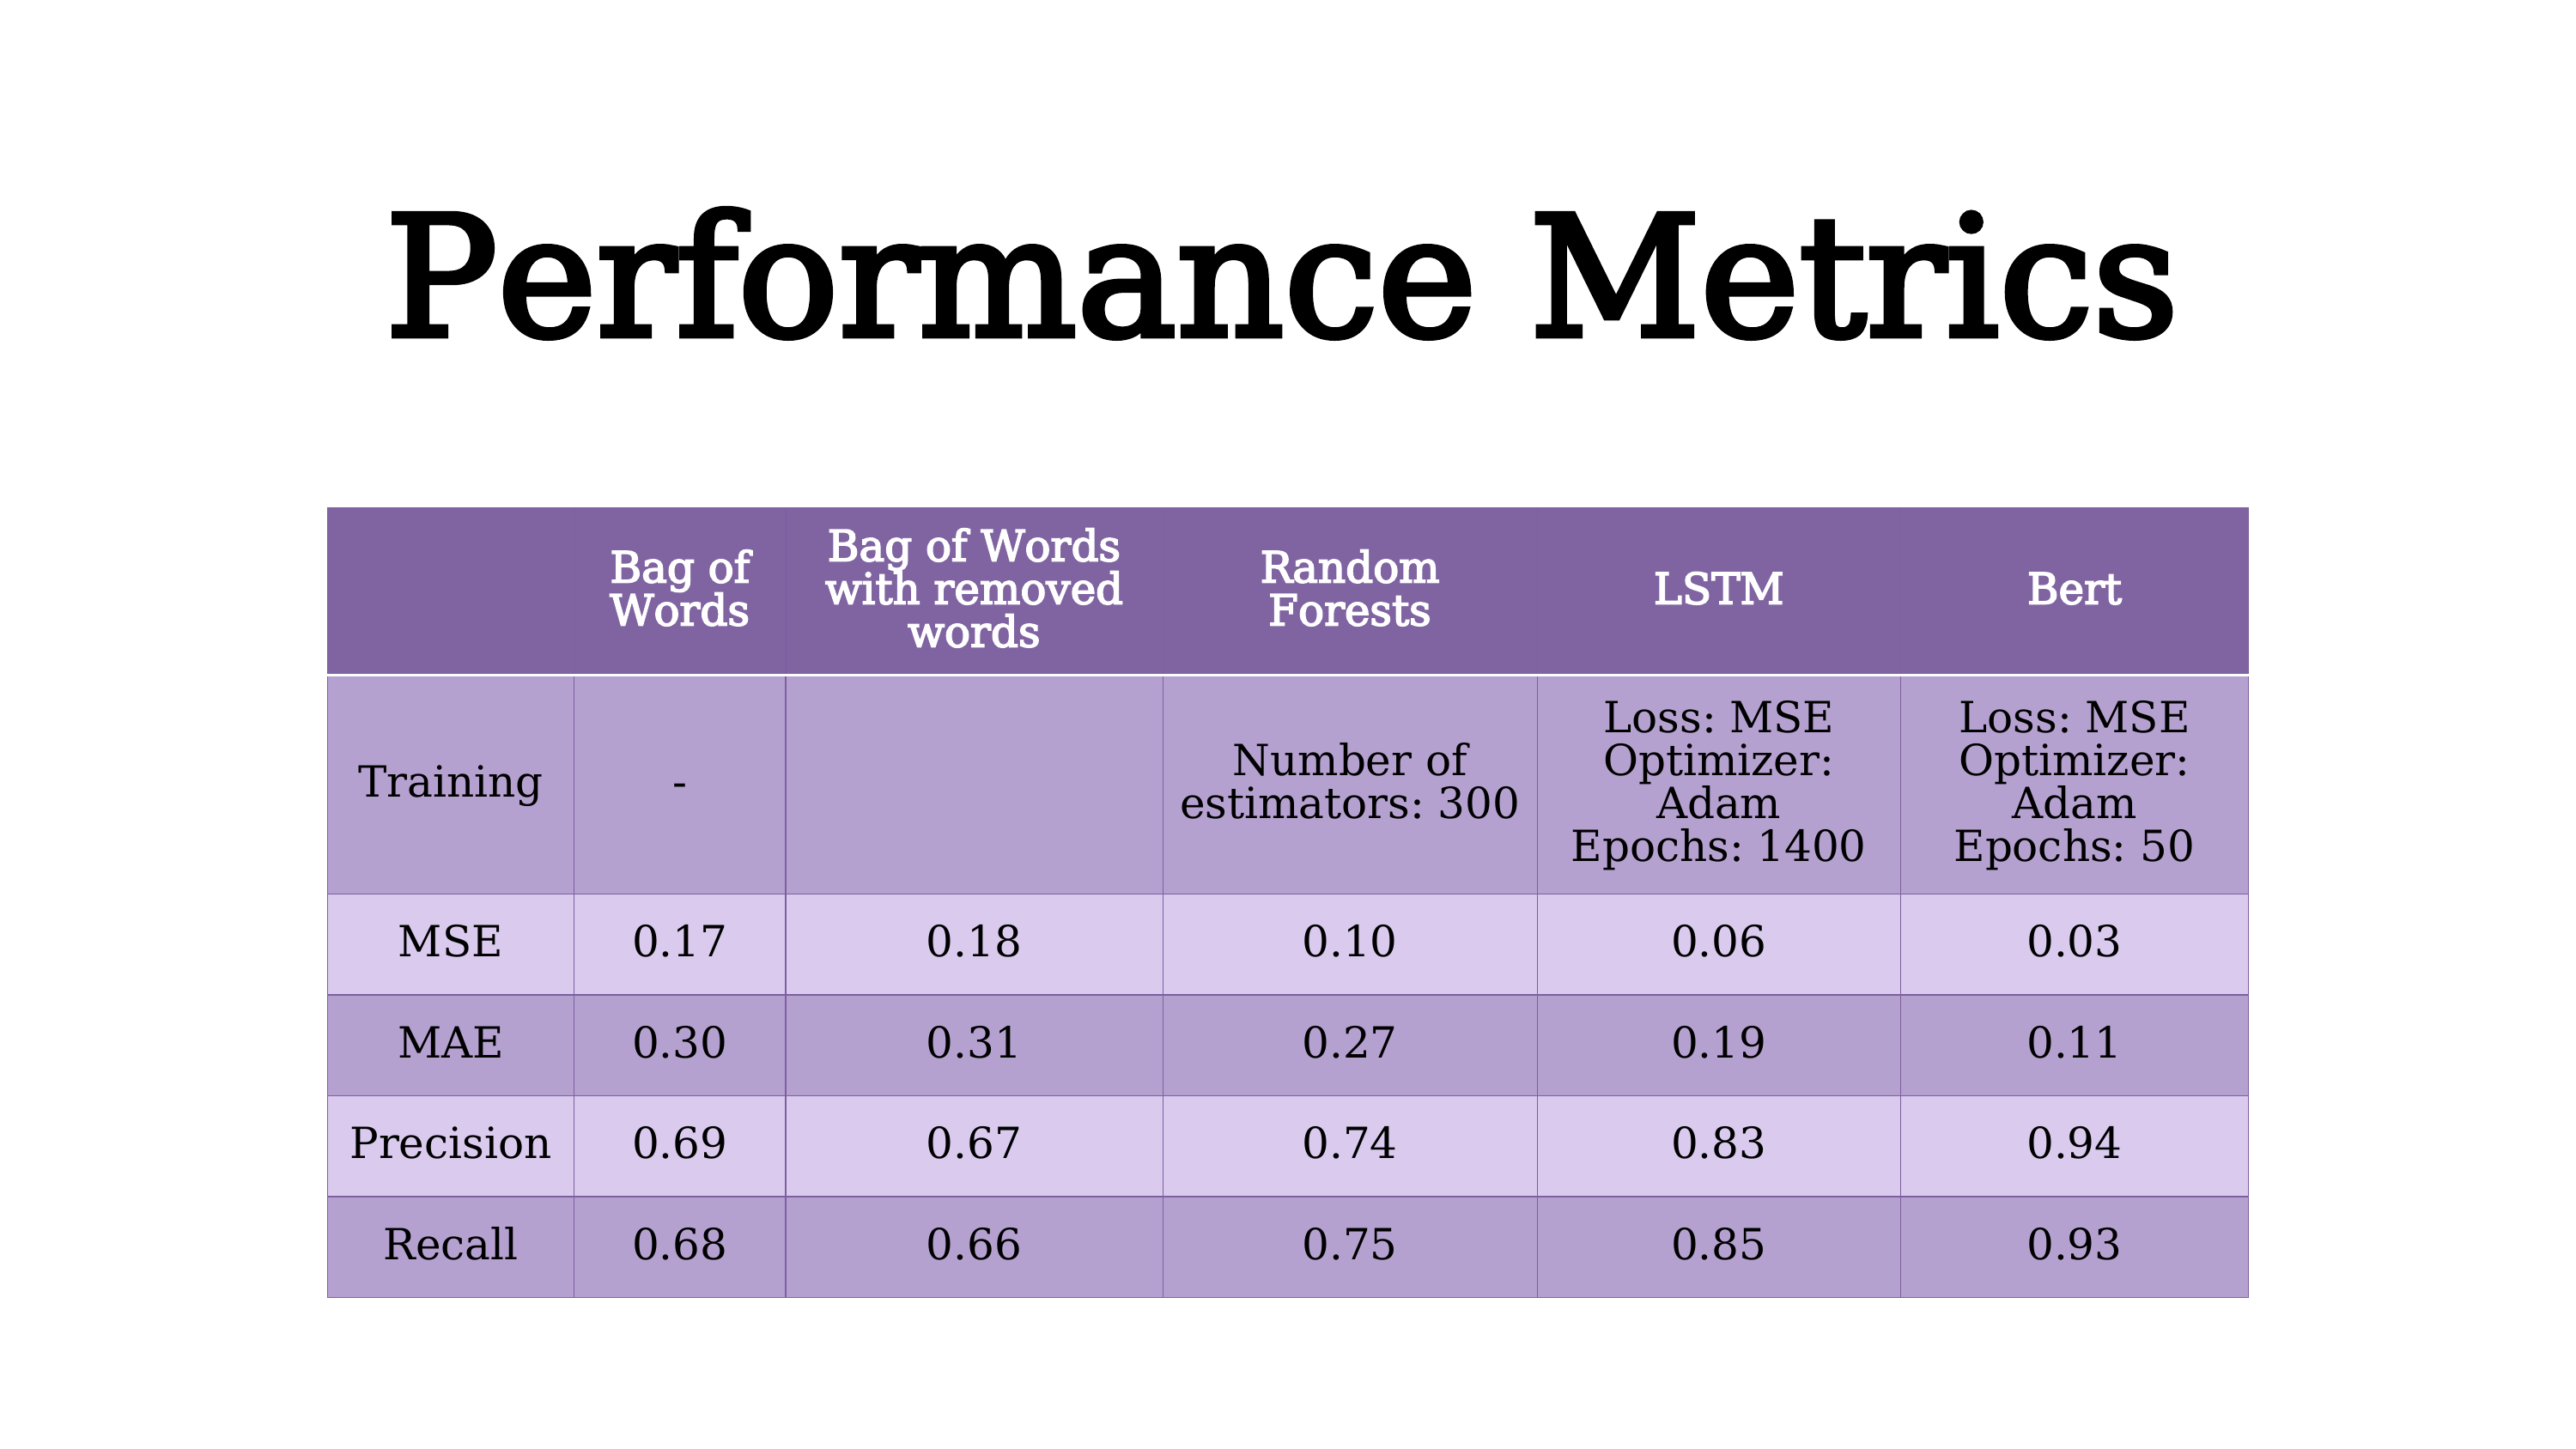

Performance Metrics
|  | Bag of Words | Bag of Words with removed words | Random Forests | LSTM | Bert |
| --- | --- | --- | --- | --- | --- |
| Training | - |  | Number of estimators: 300 | Loss: MSE Optimizer: Adam Epochs: 1400 | Loss: MSE Optimizer: Adam Epochs: 50 |
| MSE | 0.17 | 0.18 | 0.10 | 0.06 | 0.03 |
| MAE | 0.30 | 0.31 | 0.27 | 0.19 | 0.11 |
| Precision | 0.69 | 0.67 | 0.74 | 0.83 | 0.94 |
| Recall | 0.68 | 0.66 | 0.75 | 0.85 | 0.93 |